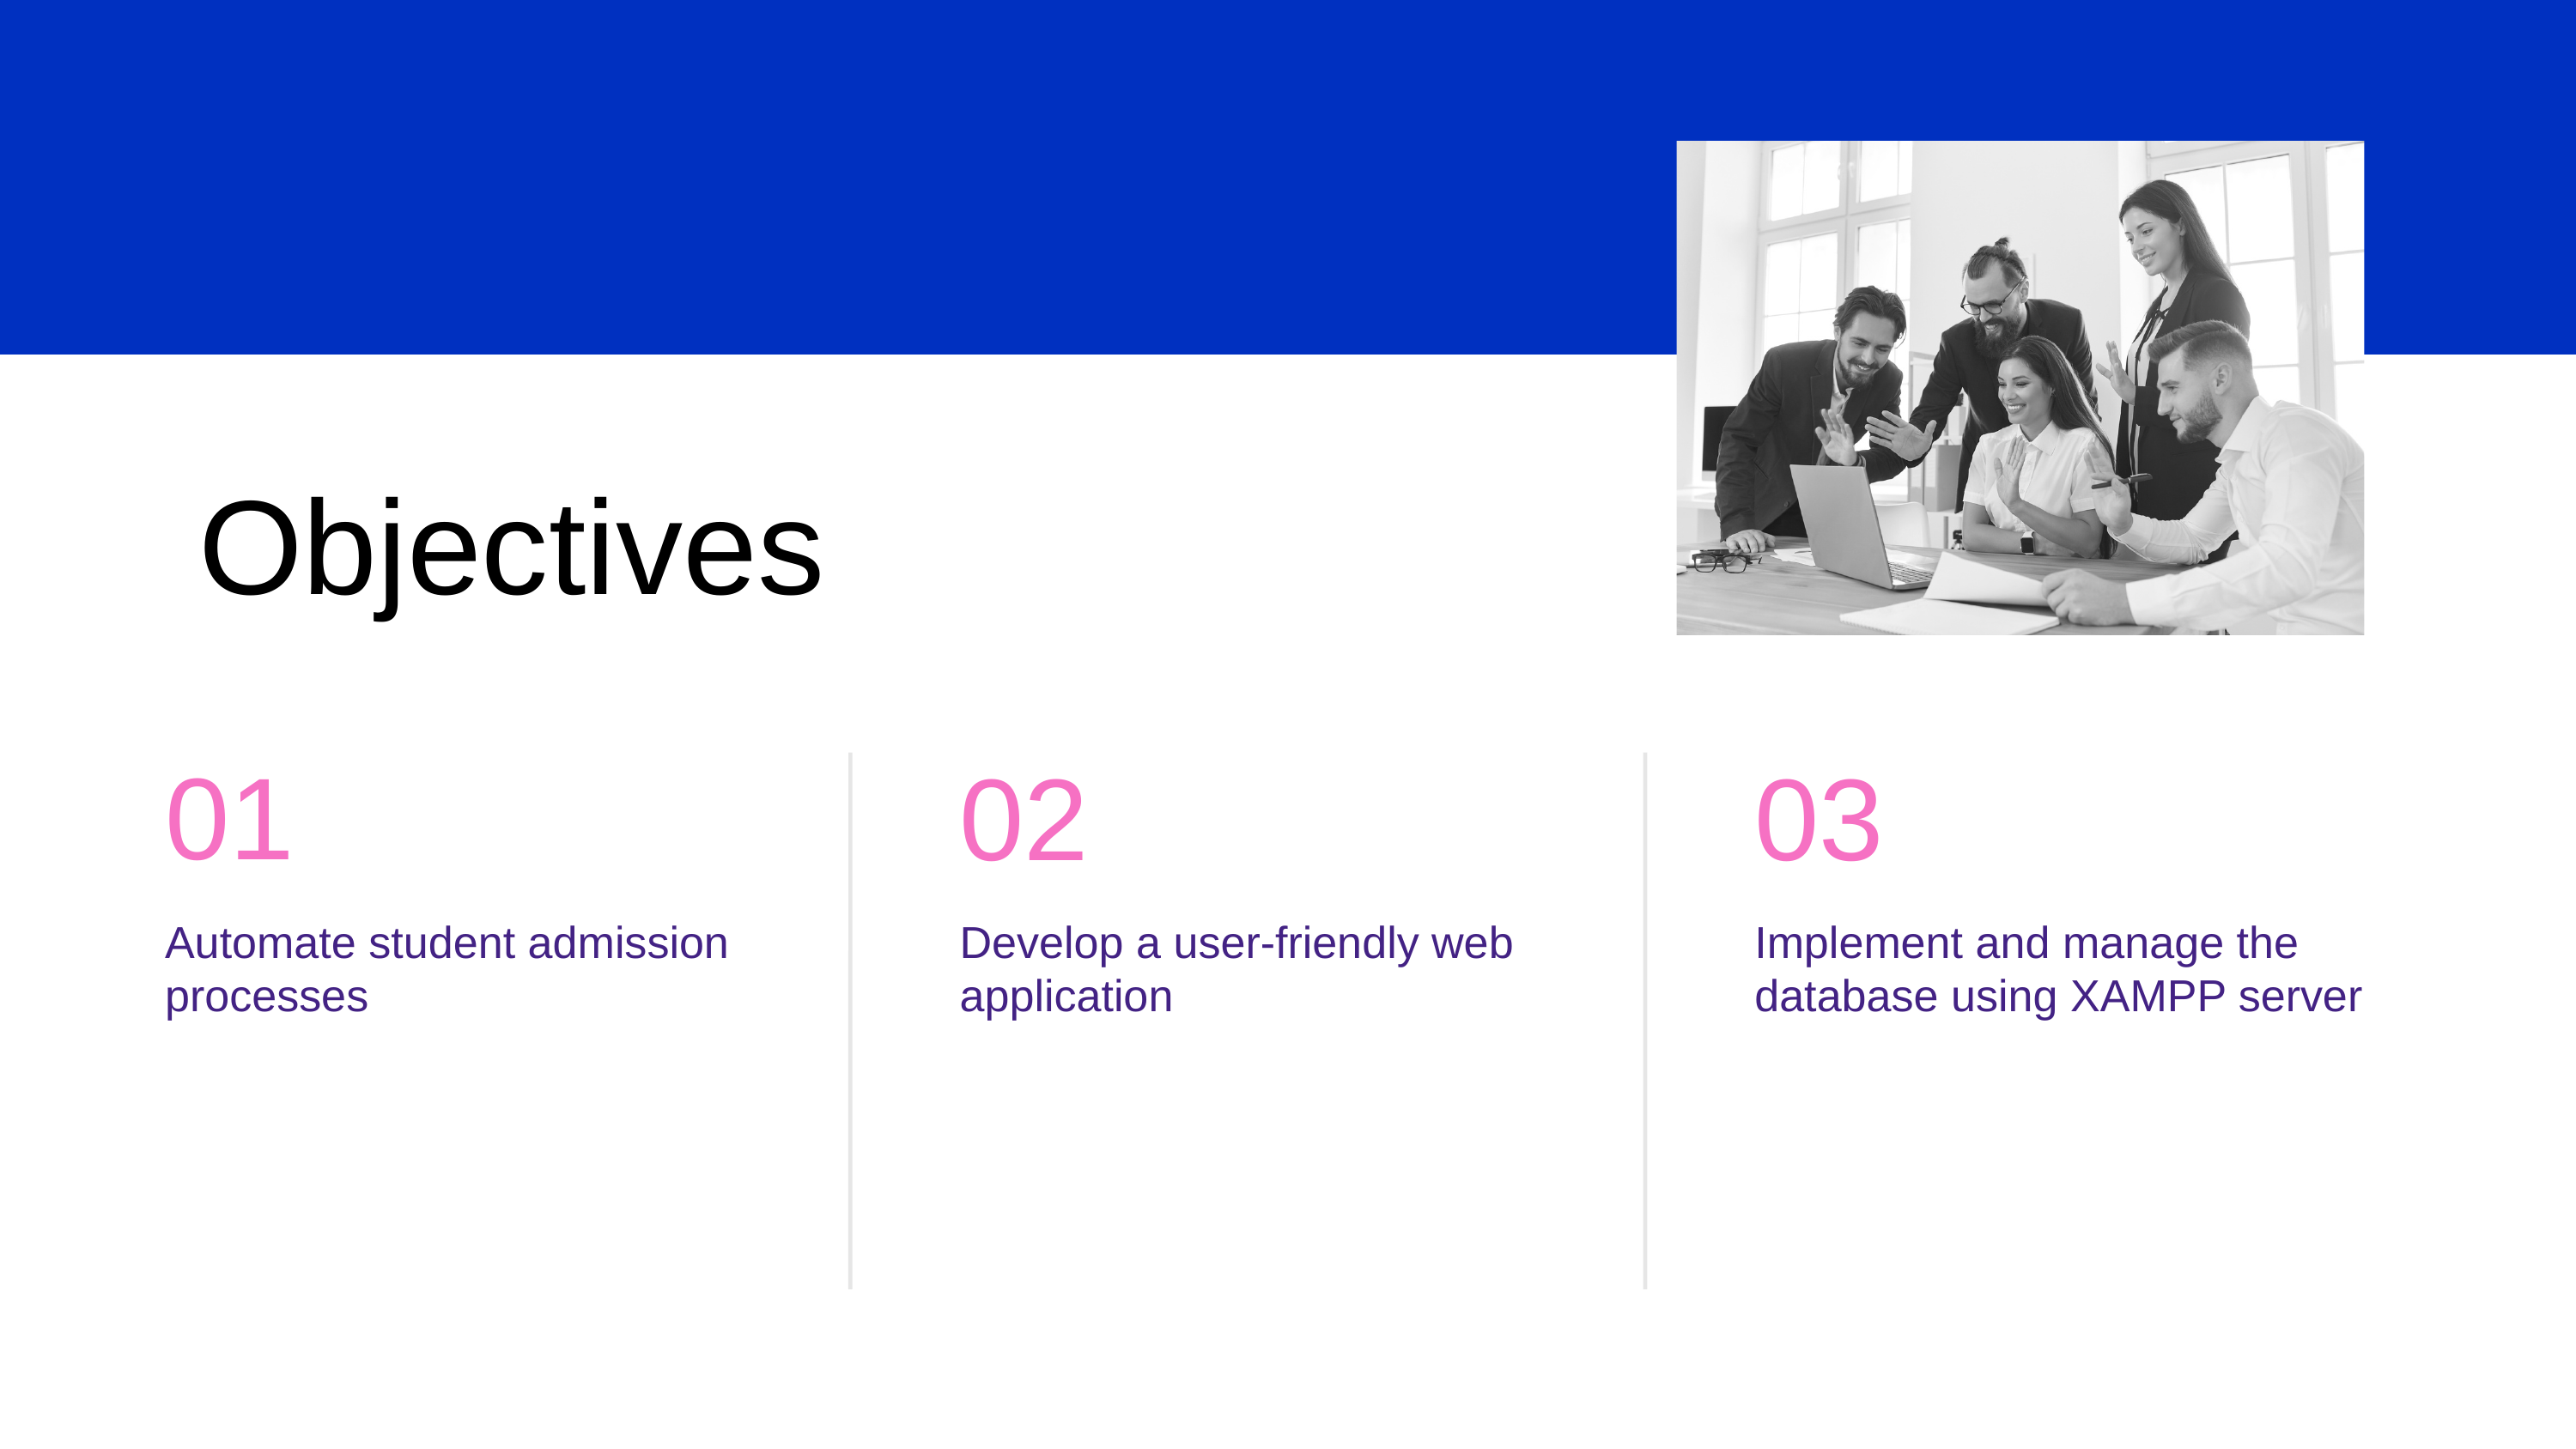

Objectives
01
02
03

Automate student admission processes

Develop a user-friendly web application

Implement and manage the database using XAMPP server